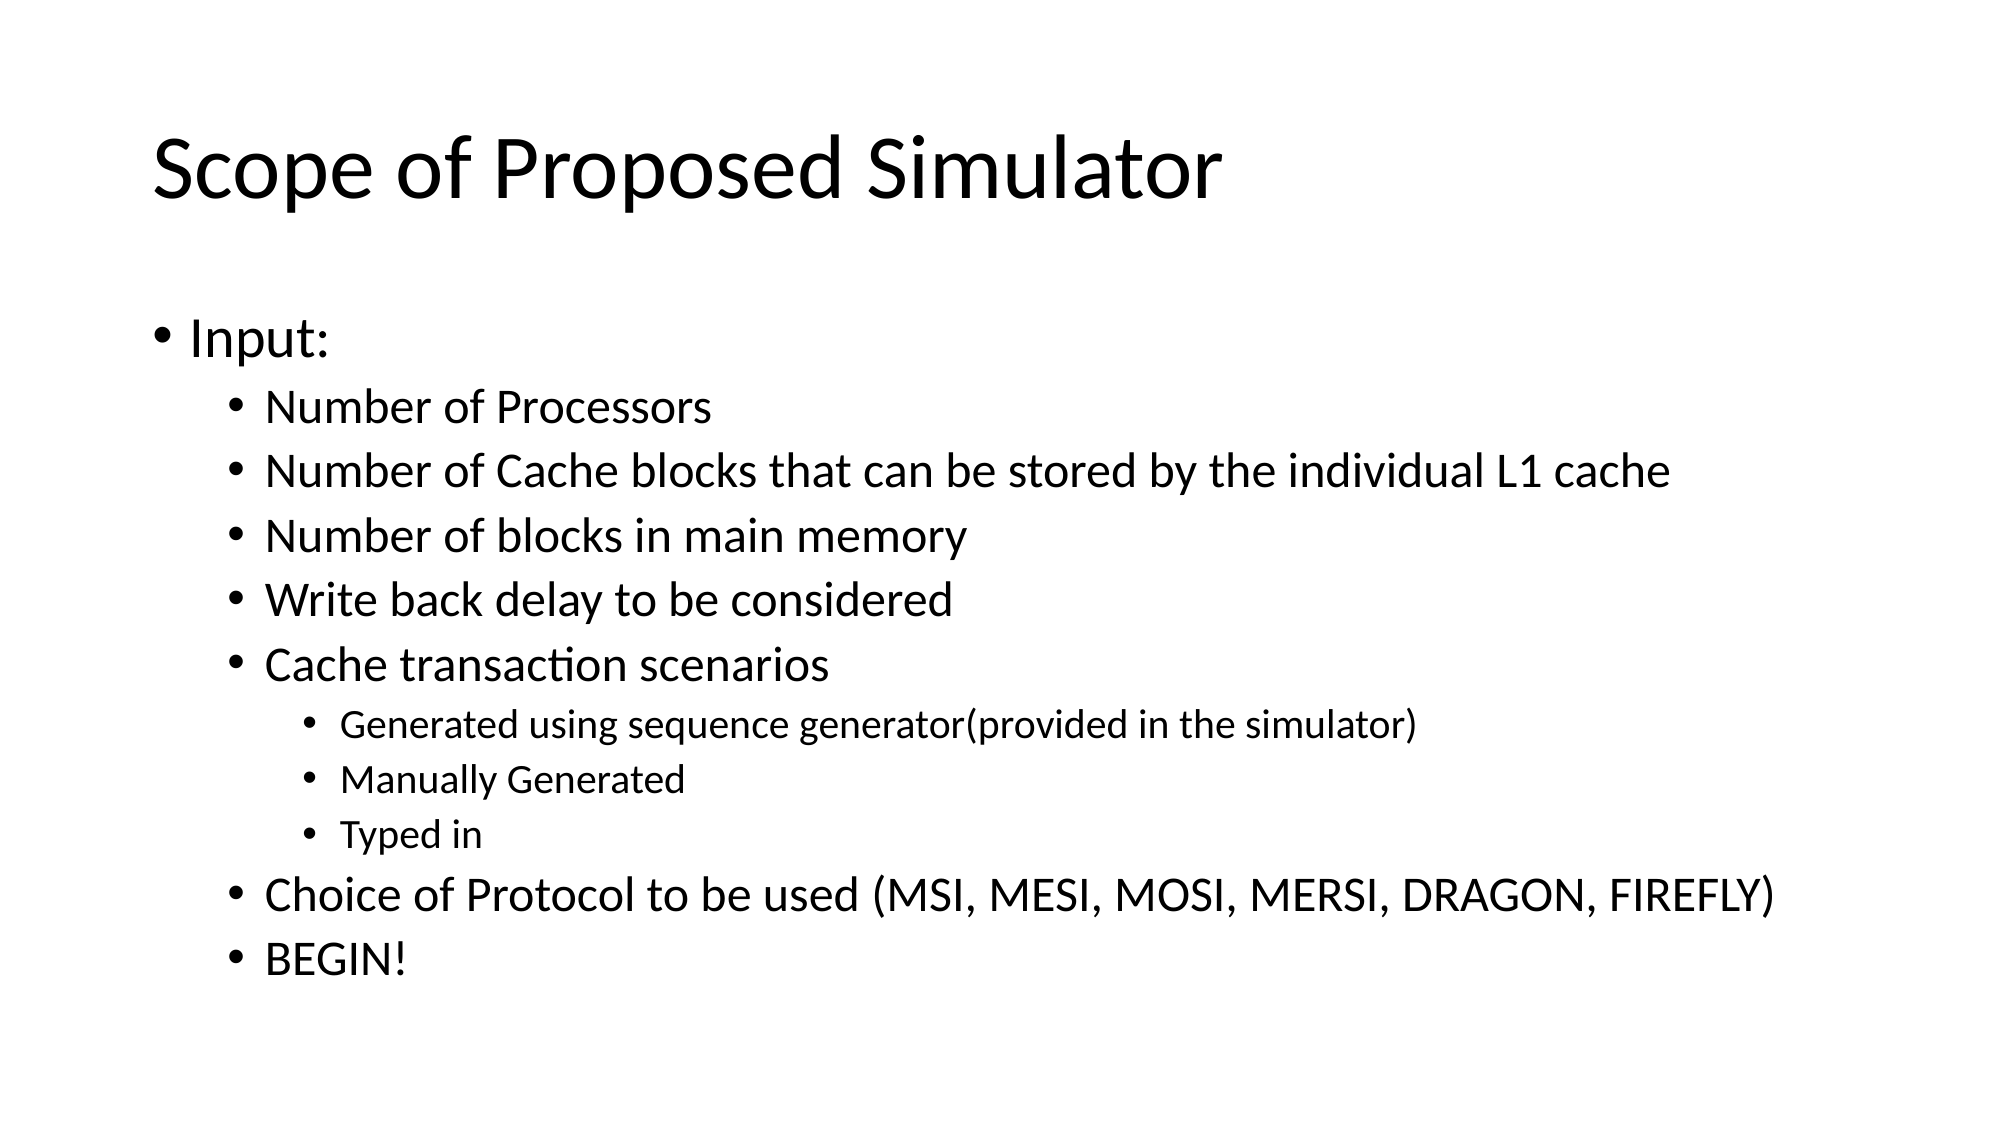

# Scope of Proposed Simulator
Input:
Number of Processors
Number of Cache blocks that can be stored by the individual L1 cache
Number of blocks in main memory
Write back delay to be considered
Cache transaction scenarios
Generated using sequence generator(provided in the simulator)
Manually Generated
Typed in
Choice of Protocol to be used (MSI, MESI, MOSI, MERSI, DRAGON, FIREFLY)
BEGIN!